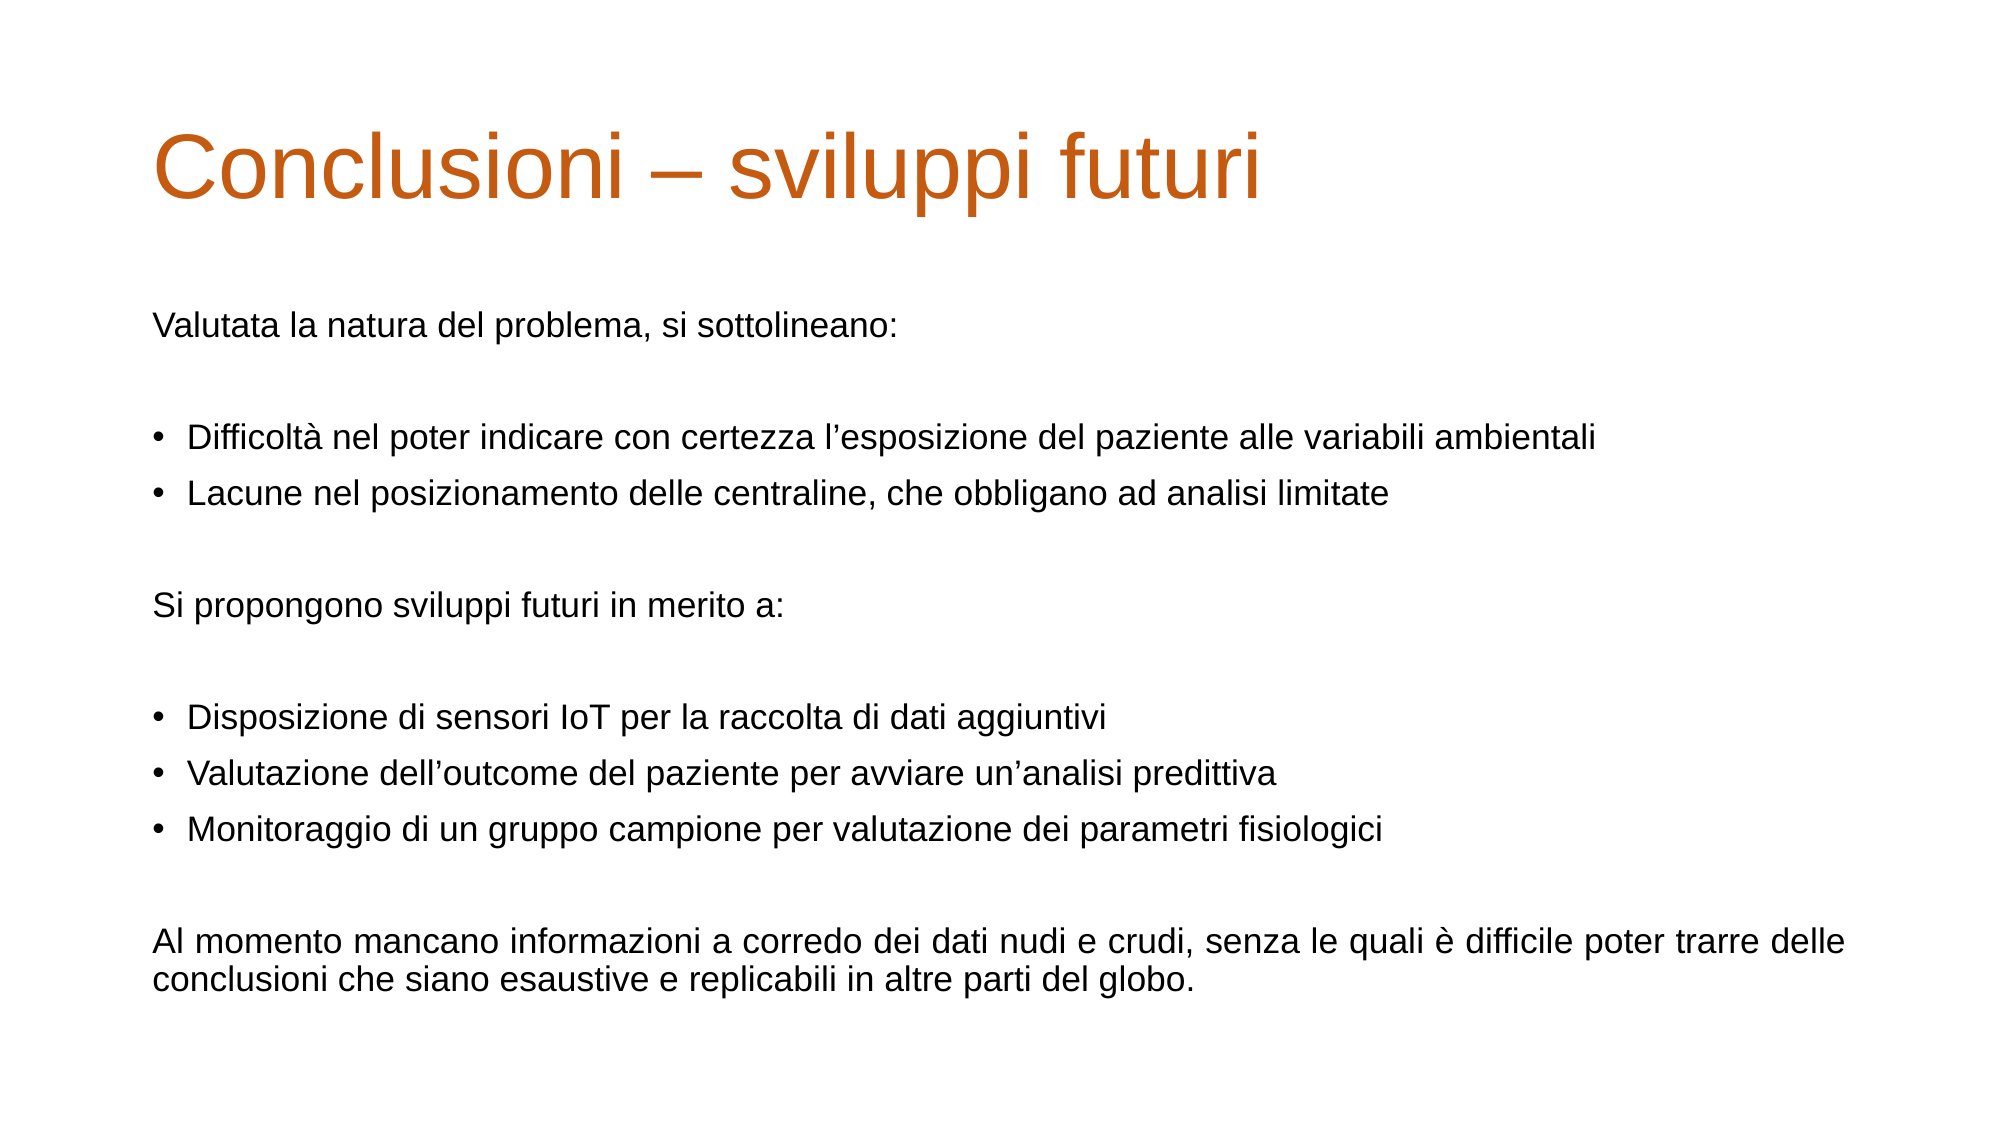

# Conclusioni – sviluppi futuri
Valutata la natura del problema, si sottolineano:

Difficoltà nel poter indicare con certezza l’esposizione del paziente alle variabili ambientali
Lacune nel posizionamento delle centraline, che obbligano ad analisi limitate

Si propongono sviluppi futuri in merito a:

Disposizione di sensori IoT per la raccolta di dati aggiuntivi
Valutazione dell’outcome del paziente per avviare un’analisi predittiva
Monitoraggio di un gruppo campione per valutazione dei parametri fisiologici

Al momento mancano informazioni a corredo dei dati nudi e crudi, senza le quali è difficile poter trarre delle conclusioni che siano esaustive e replicabili in altre parti del globo.